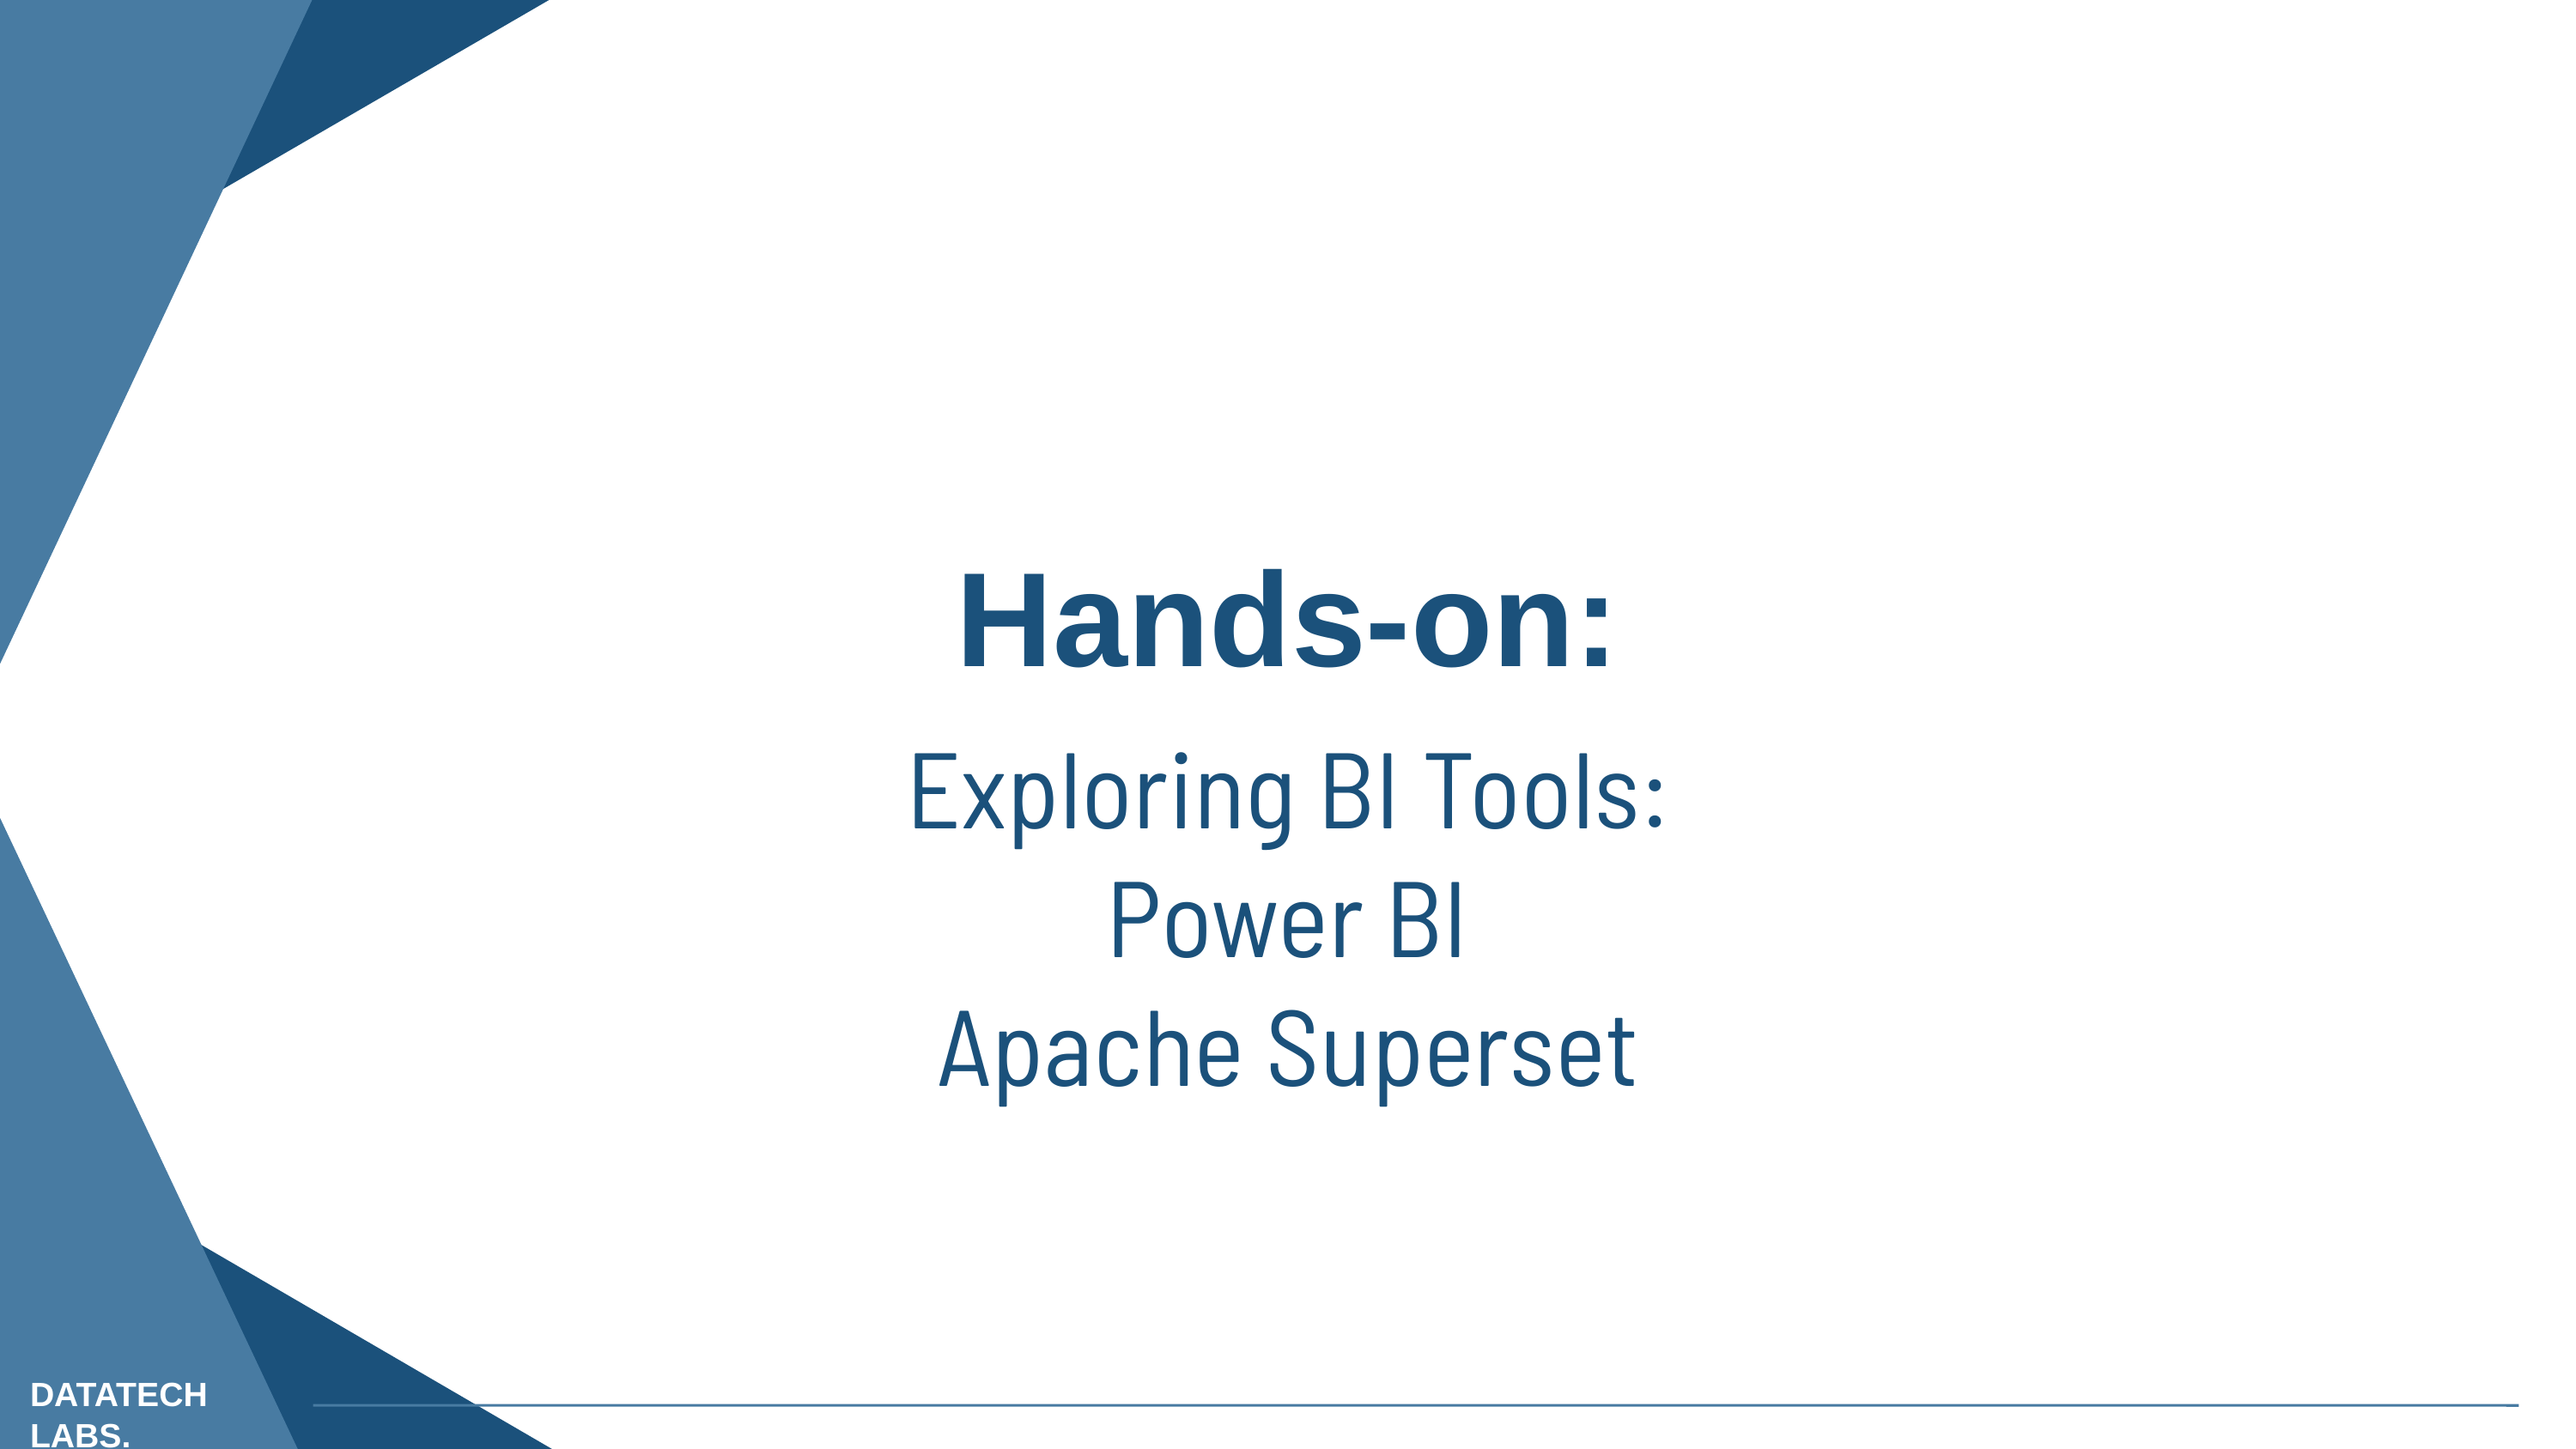

Hands-on:
Exploring BI Tools:
Power BI
Apache Superset
DATATECH LABS.